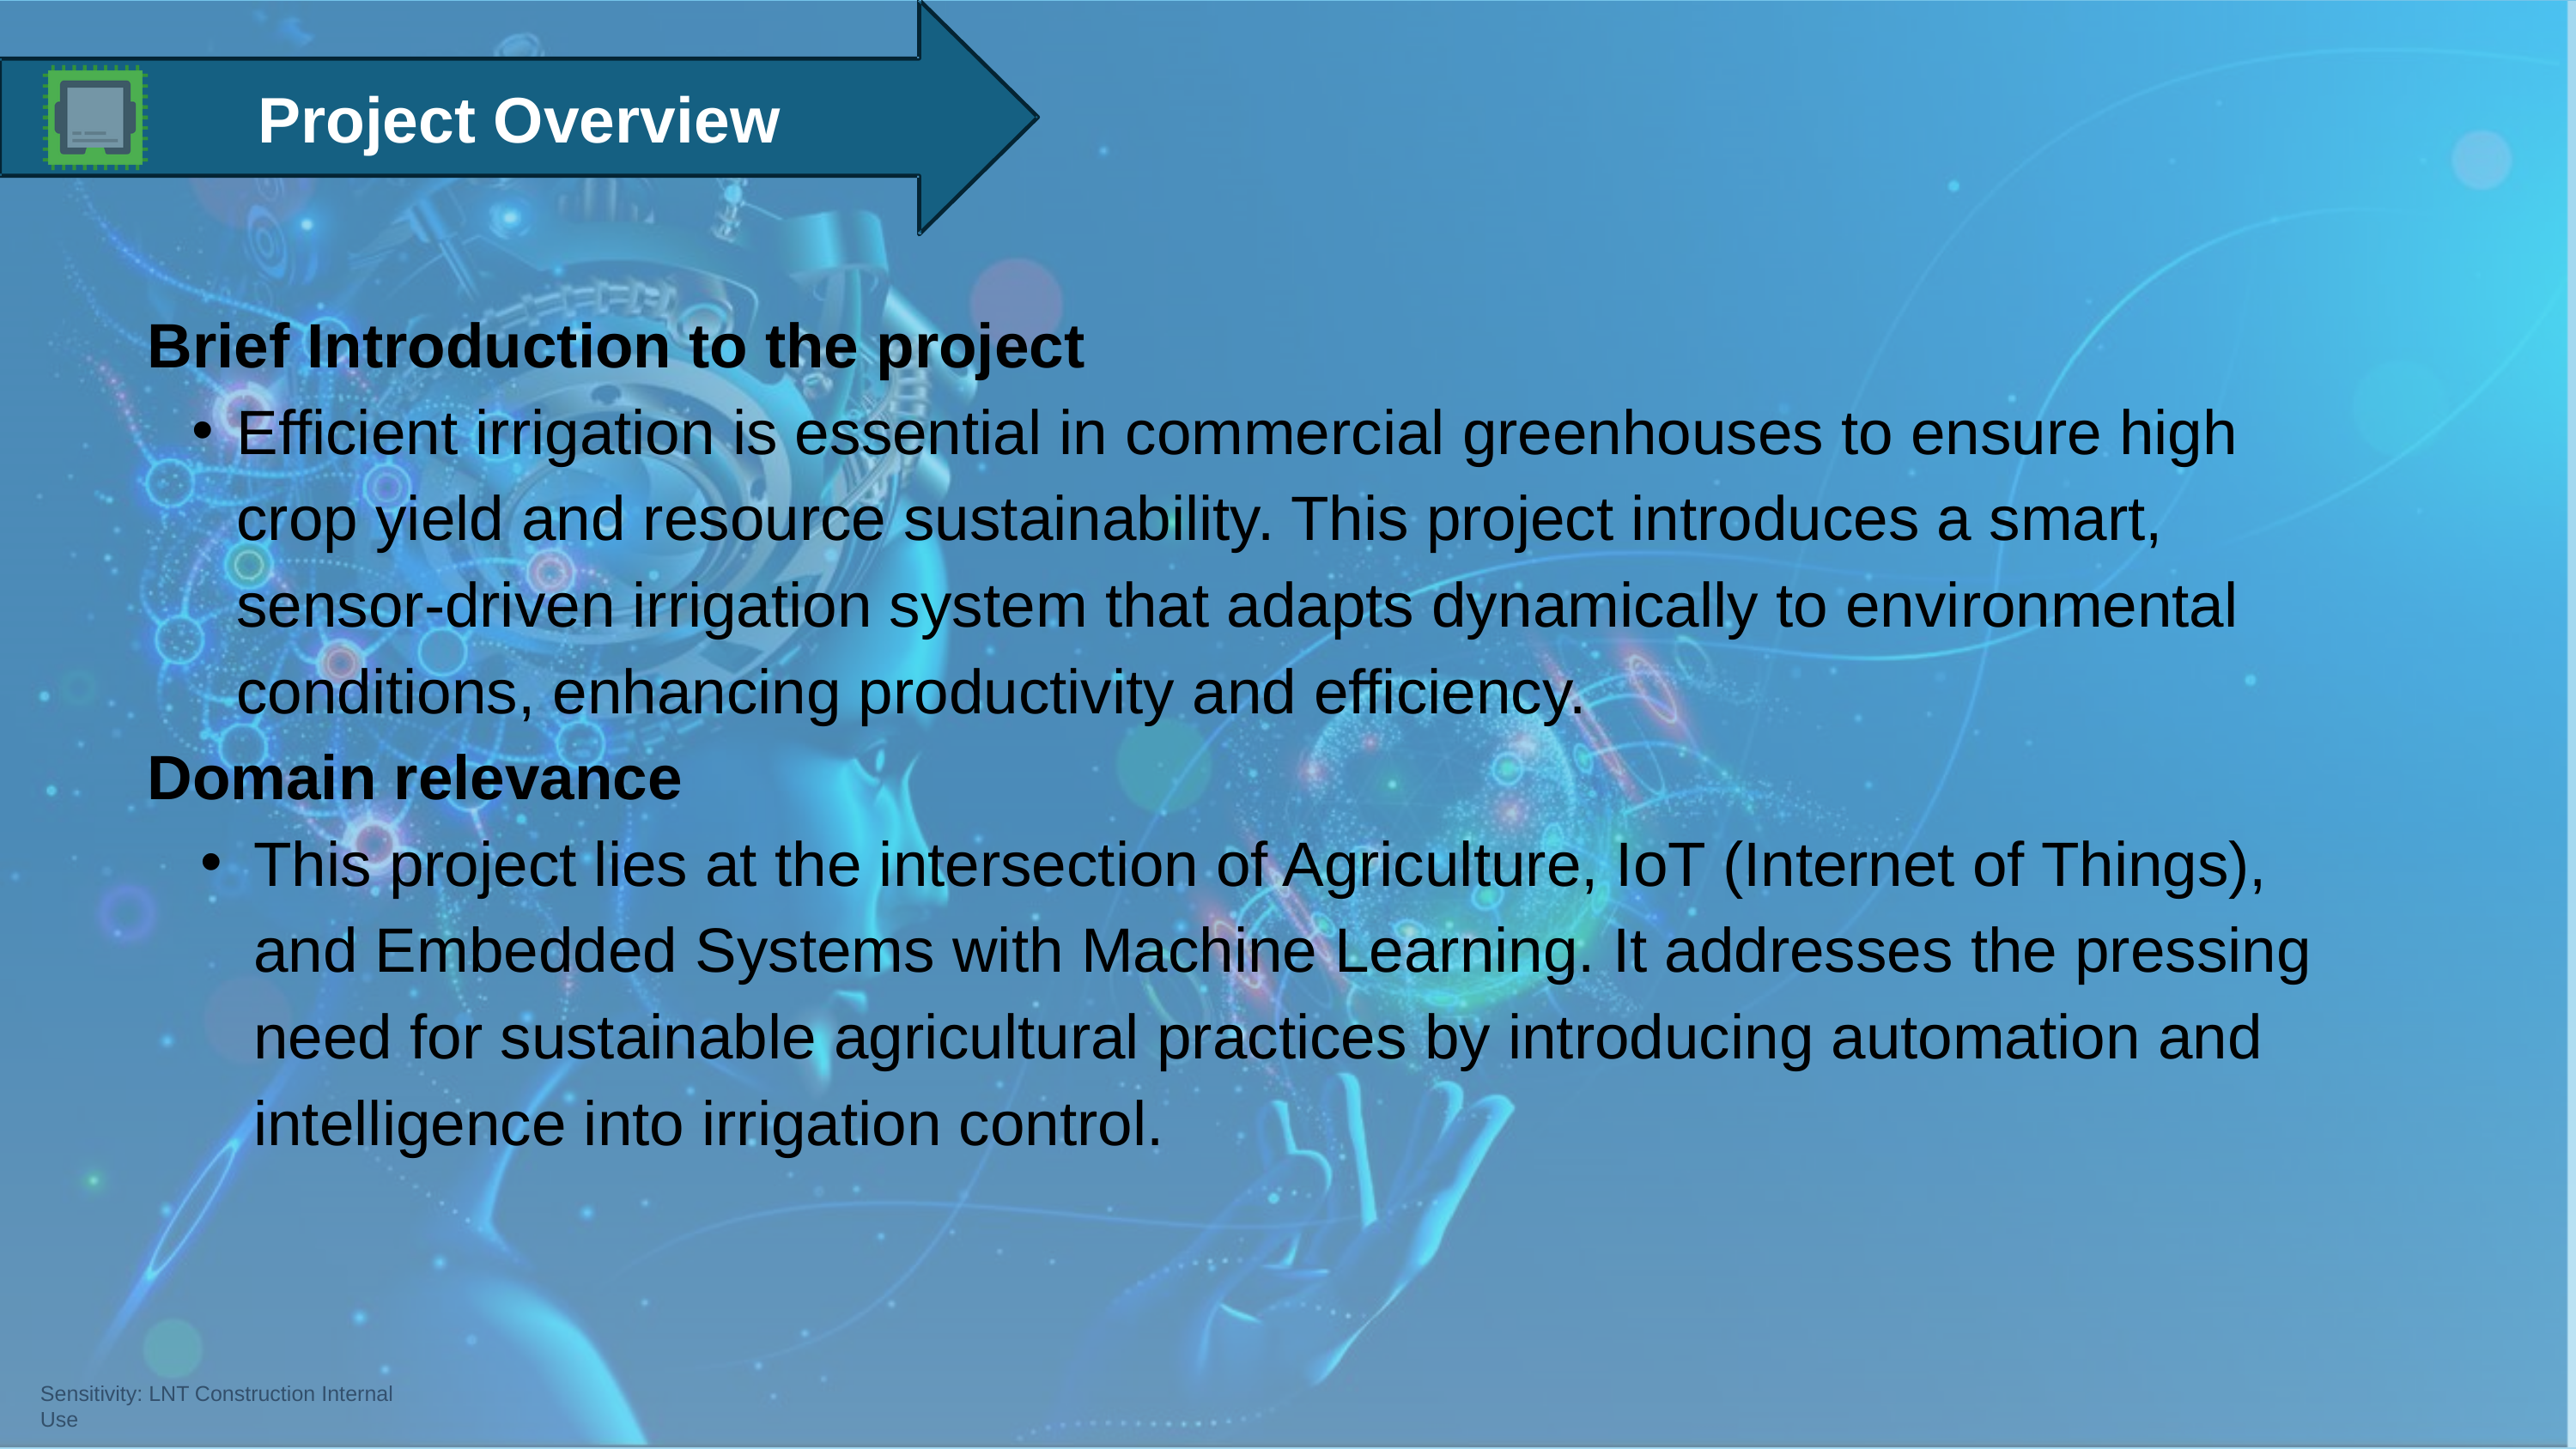

Project Overview

Brief Introduction to the project
Efficient irrigation is essential in commercial greenhouses to ensure high crop yield and resource sustainability. This project introduces a smart, sensor-driven irrigation system that adapts dynamically to environmental conditions, enhancing productivity and efficiency.
Domain relevance
This project lies at the intersection of Agriculture, IoT (Internet of Things), and Embedded Systems with Machine Learning. It addresses the pressing need for sustainable agricultural practices by introducing automation and intelligence into irrigation control.

Sensitivity: LNT Construction Internal Use